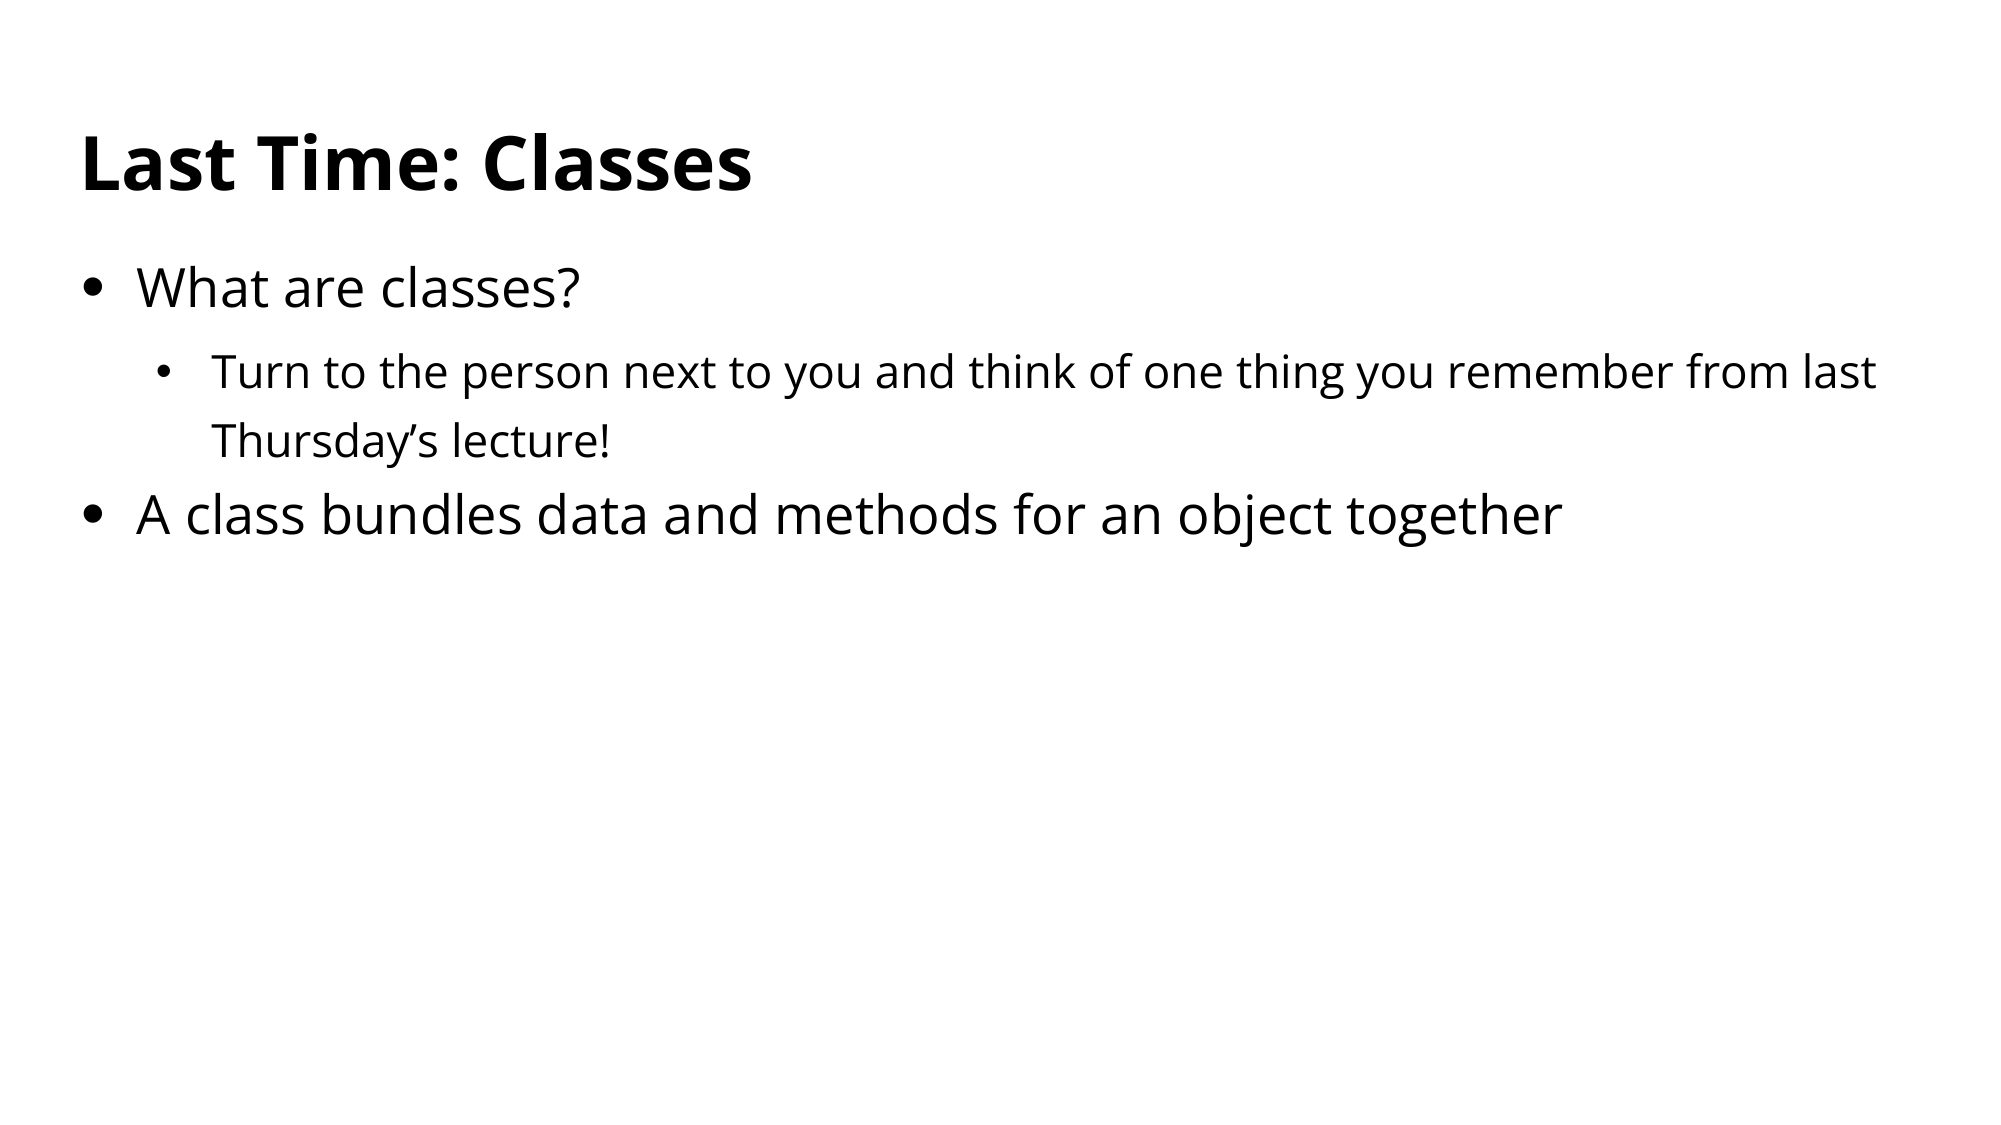

# Last Time: Classes
What are classes?
Turn to the person next to you and think of one thing you remember from last Thursday’s lecture!
A class bundles data and methods for an object together